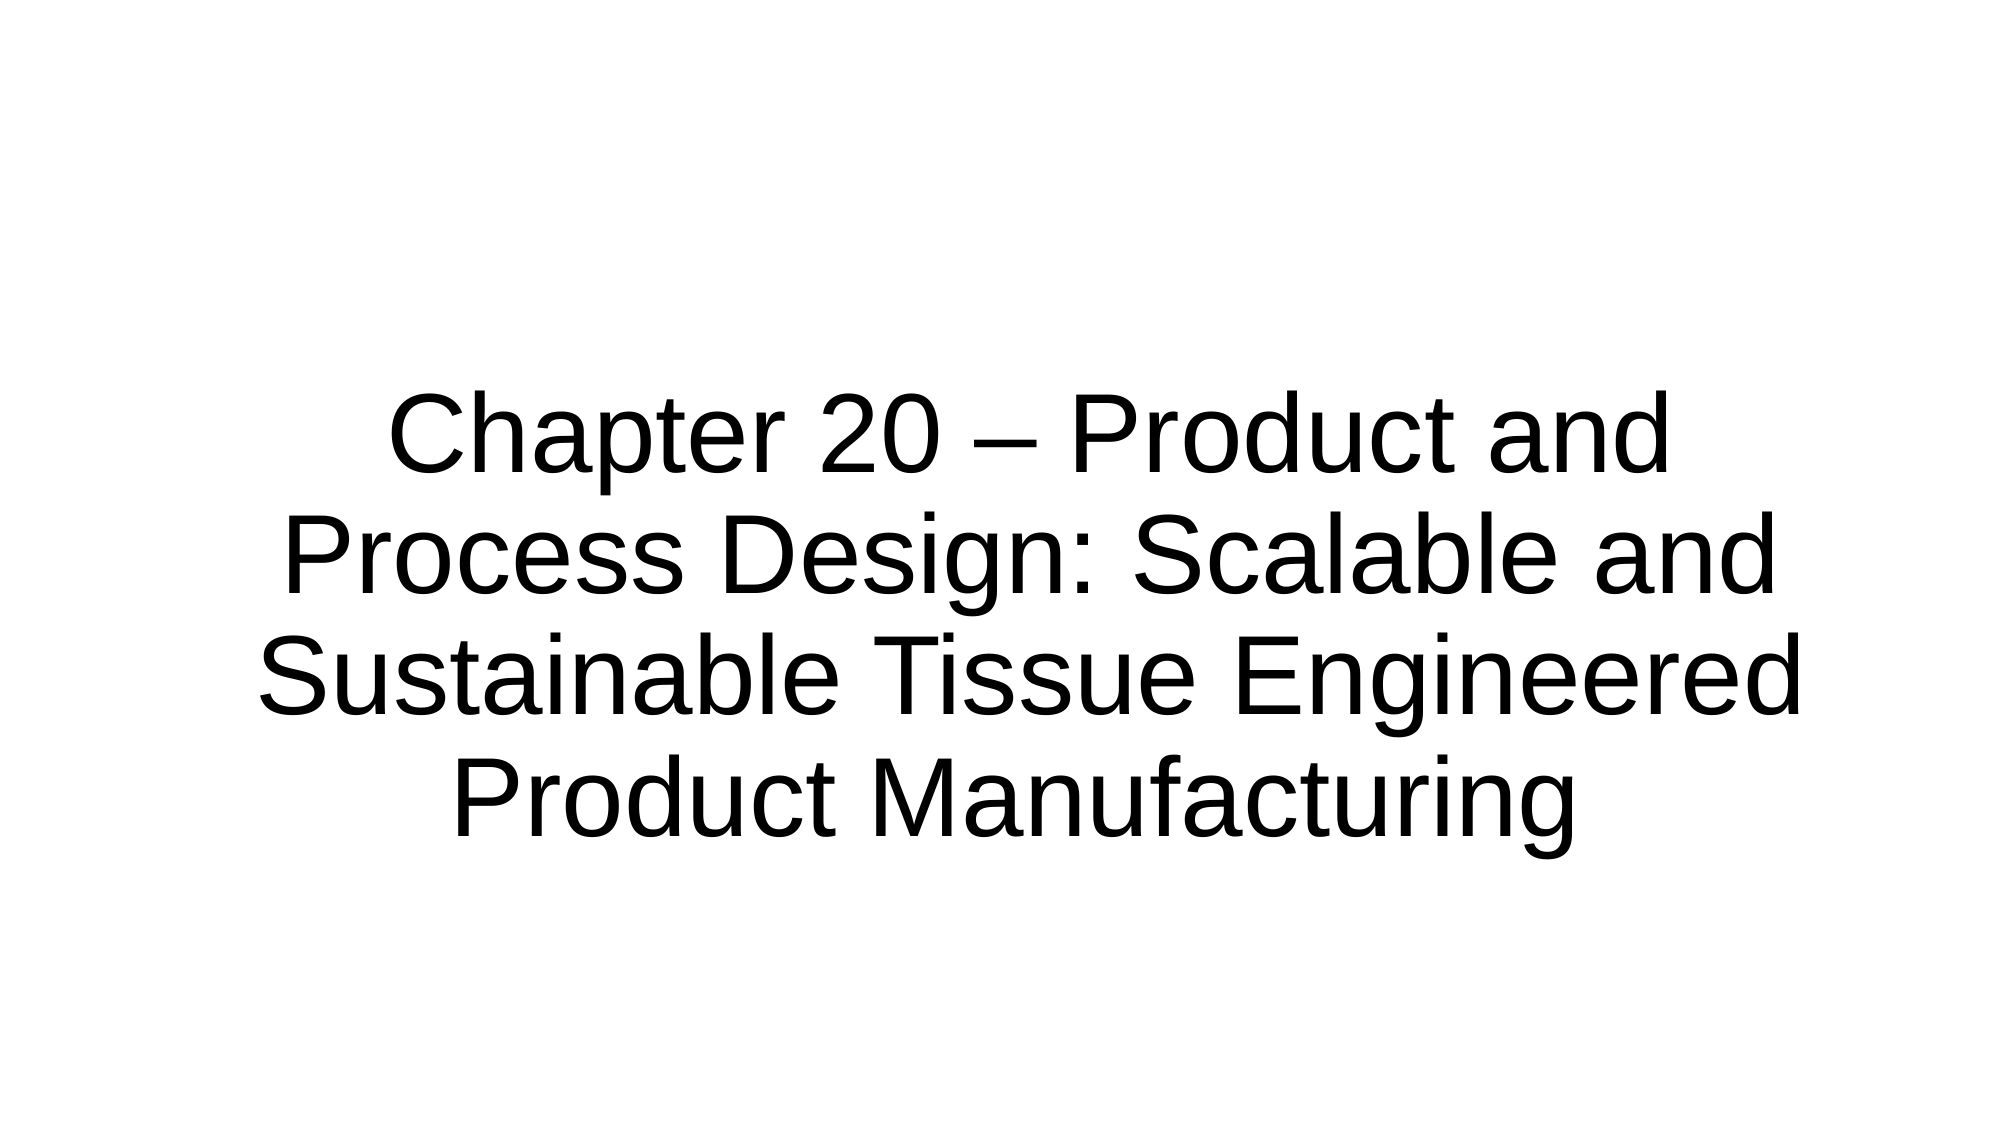

Chapter 20 – Product and Process Design: Scalable and Sustainable Tissue Engineered Product Manufacturing